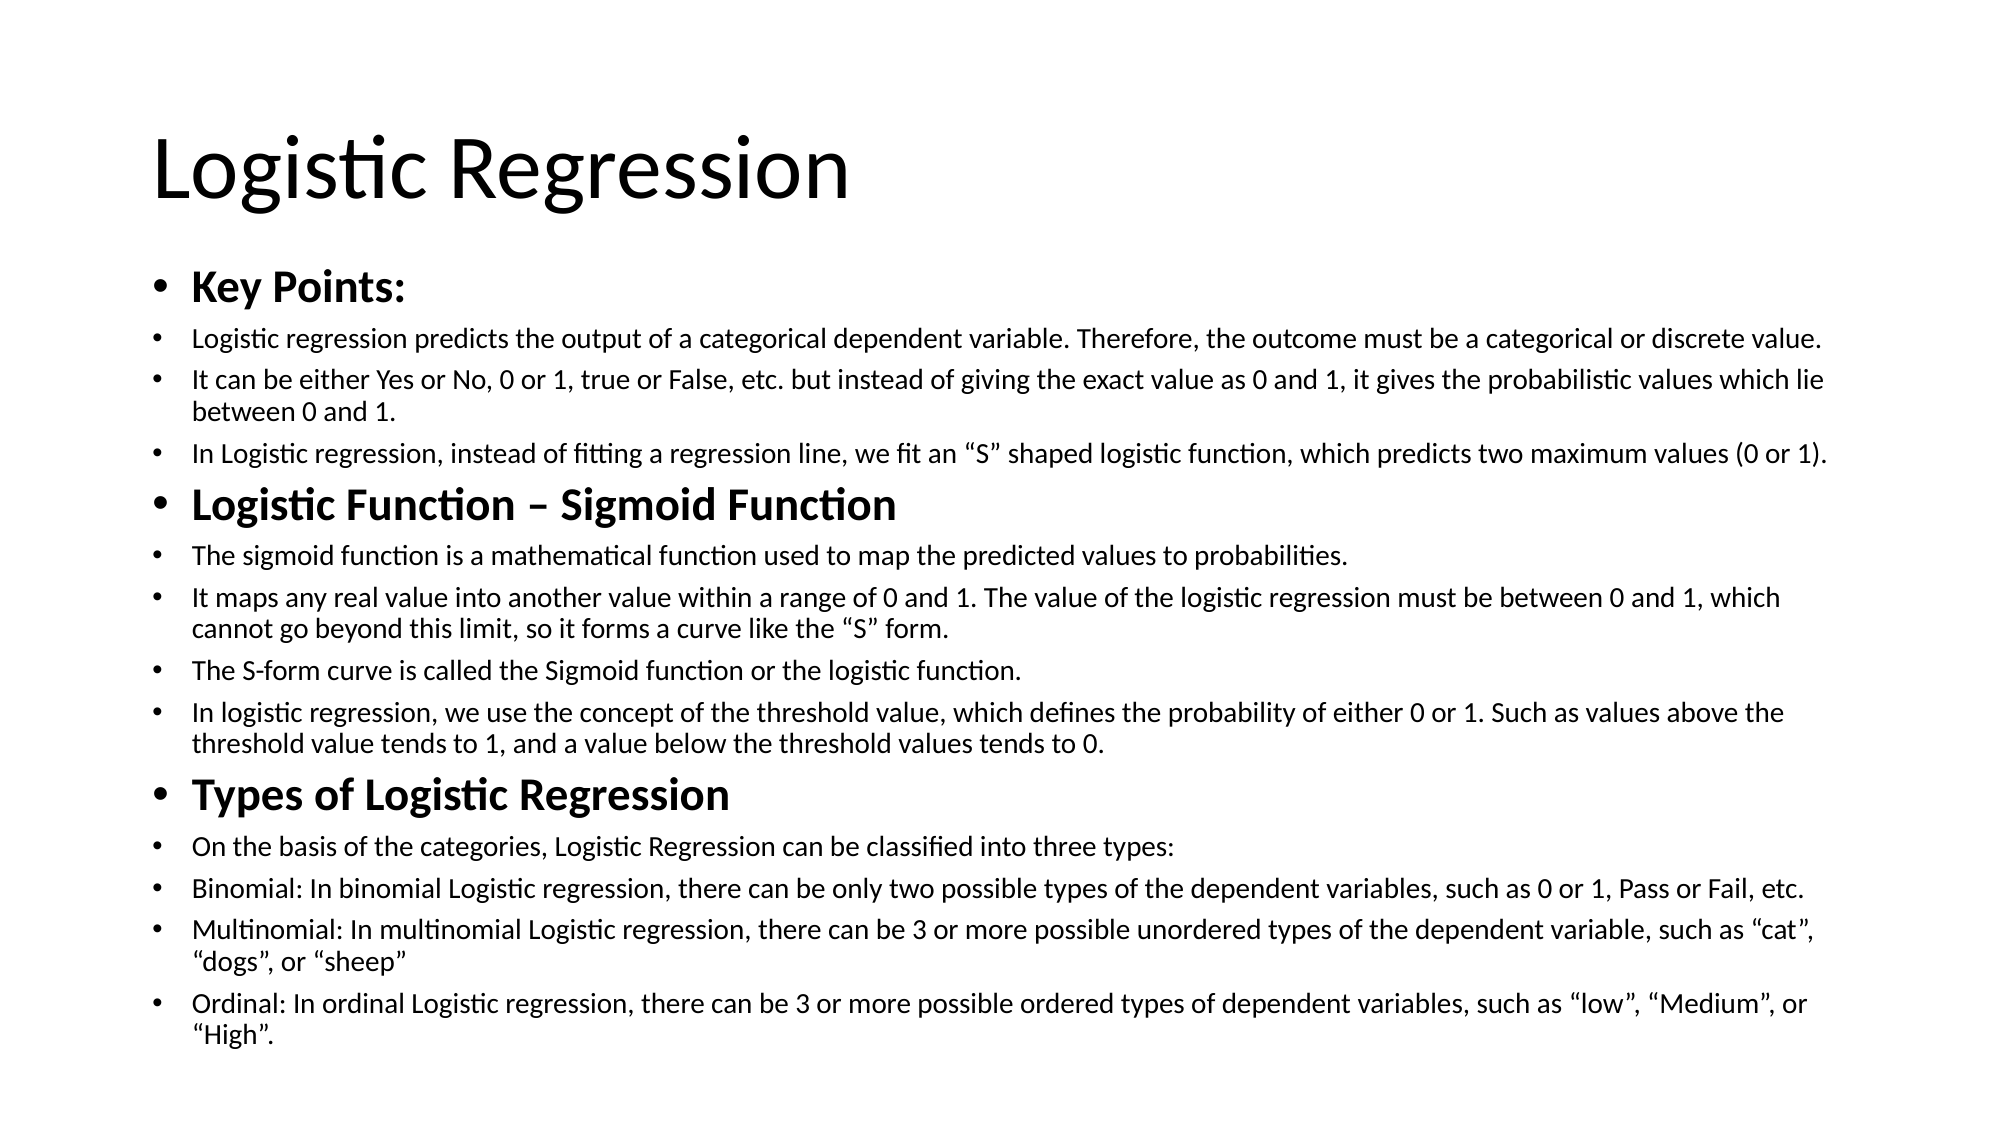

# Logistic Regression
Key Points:
Logistic regression predicts the output of a categorical dependent variable. Therefore, the outcome must be a categorical or discrete value.
It can be either Yes or No, 0 or 1, true or False, etc. but instead of giving the exact value as 0 and 1, it gives the probabilistic values which lie between 0 and 1.
In Logistic regression, instead of fitting a regression line, we fit an “S” shaped logistic function, which predicts two maximum values (0 or 1).
Logistic Function – Sigmoid Function
The sigmoid function is a mathematical function used to map the predicted values to probabilities.
It maps any real value into another value within a range of 0 and 1. The value of the logistic regression must be between 0 and 1, which cannot go beyond this limit, so it forms a curve like the “S” form.
The S-form curve is called the Sigmoid function or the logistic function.
In logistic regression, we use the concept of the threshold value, which defines the probability of either 0 or 1. Such as values above the threshold value tends to 1, and a value below the threshold values tends to 0.
Types of Logistic Regression
On the basis of the categories, Logistic Regression can be classified into three types:
Binomial: In binomial Logistic regression, there can be only two possible types of the dependent variables, such as 0 or 1, Pass or Fail, etc.
Multinomial: In multinomial Logistic regression, there can be 3 or more possible unordered types of the dependent variable, such as “cat”, “dogs”, or “sheep”
Ordinal: In ordinal Logistic regression, there can be 3 or more possible ordered types of dependent variables, such as “low”, “Medium”, or “High”.